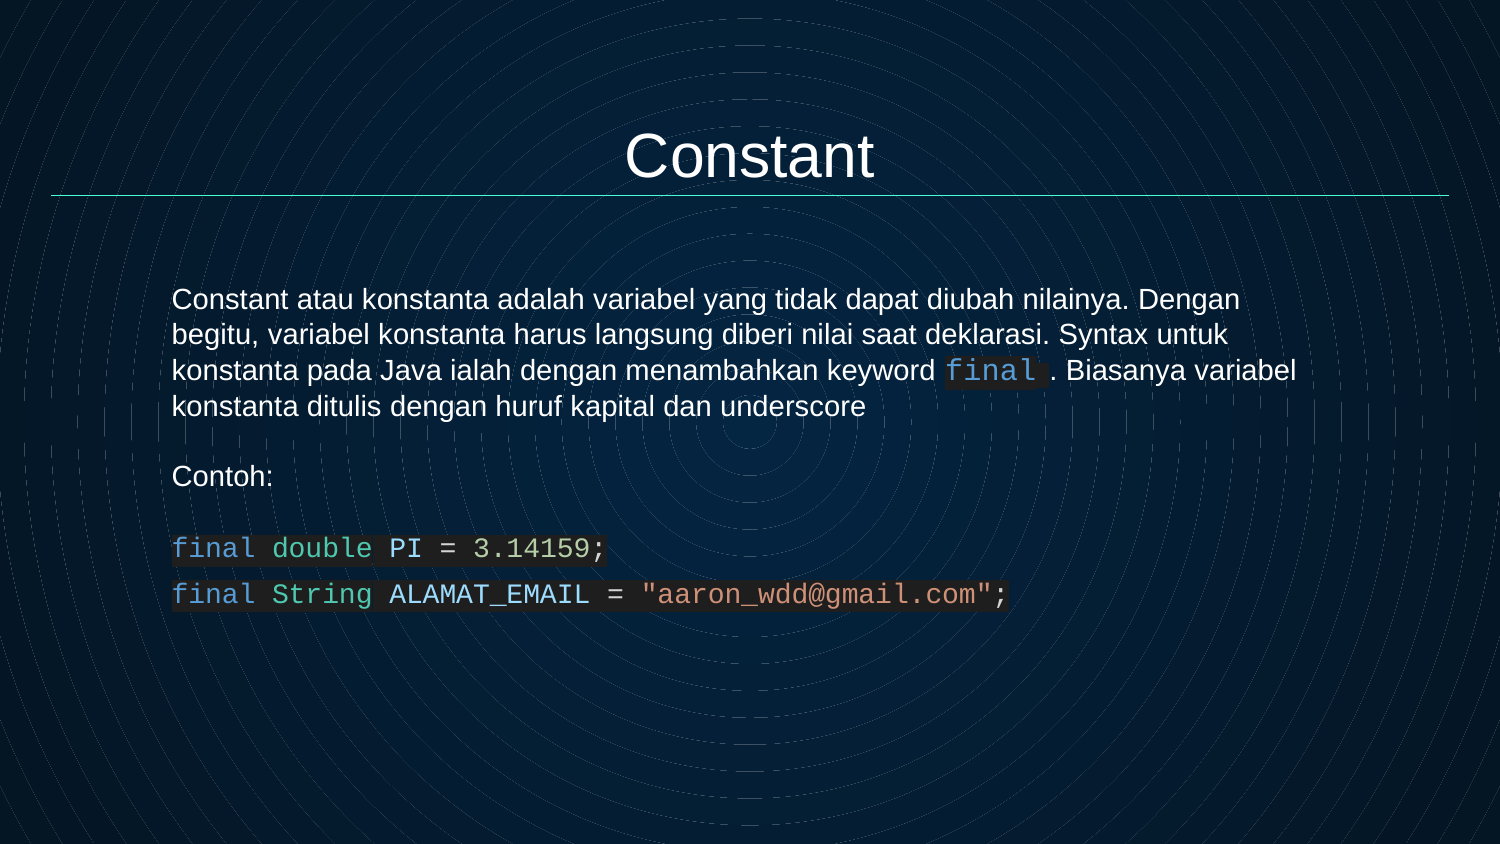

# Constant
Constant atau konstanta adalah variabel yang tidak dapat diubah nilainya. Dengan begitu, variabel konstanta harus langsung diberi nilai saat deklarasi. Syntax untuk konstanta pada Java ialah dengan menambahkan keyword final . Biasanya variabel konstanta ditulis dengan huruf kapital dan underscore

Contoh:

final double PI = 3.14159;
final String ALAMAT_EMAIL = "aaron_wdd@gmail.com";